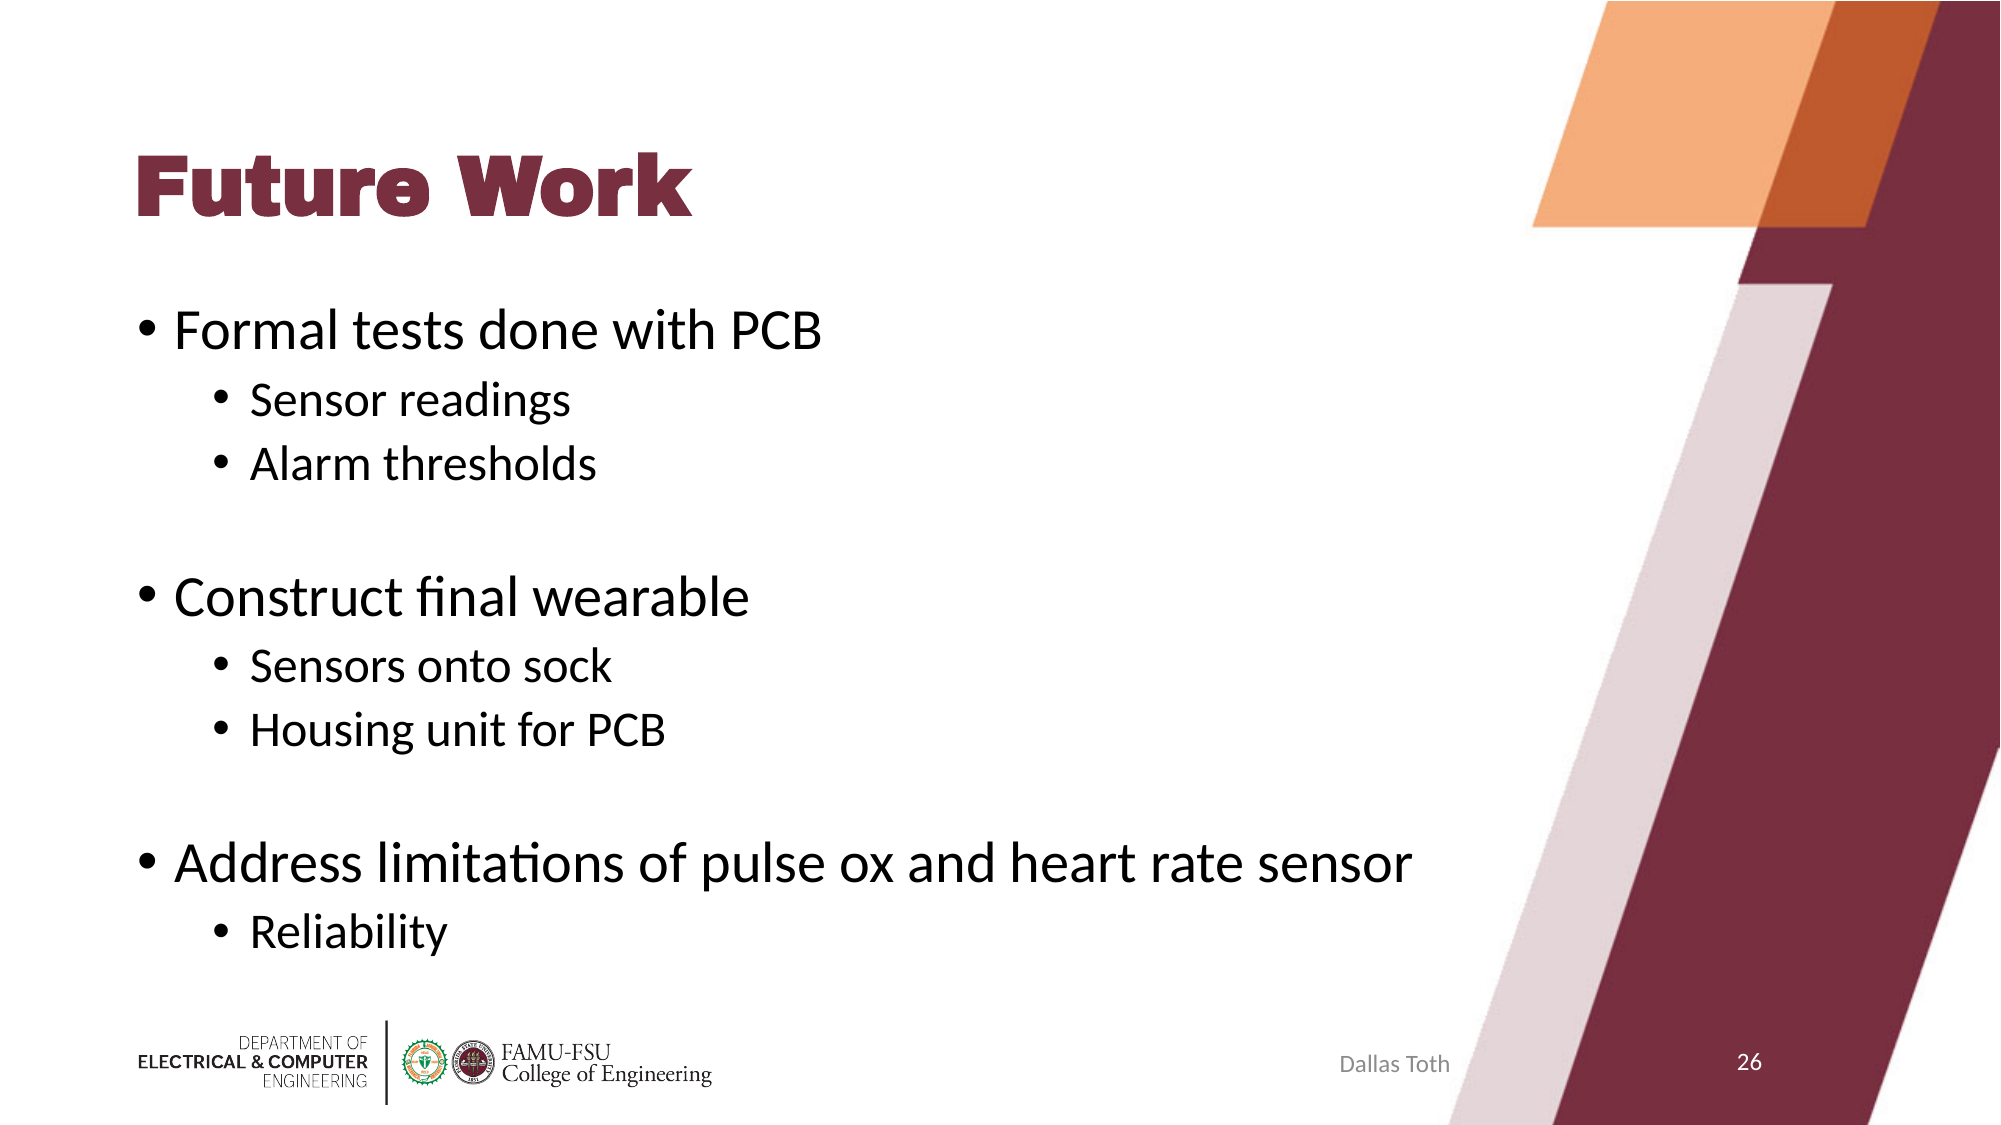

# Future Work
Formal tests done with PCB
Sensor readings
Alarm thresholds
Construct final wearable
Sensors onto sock
Housing unit for PCB
Address limitations of pulse ox and heart rate sensor
Reliability

26
Dallas Toth